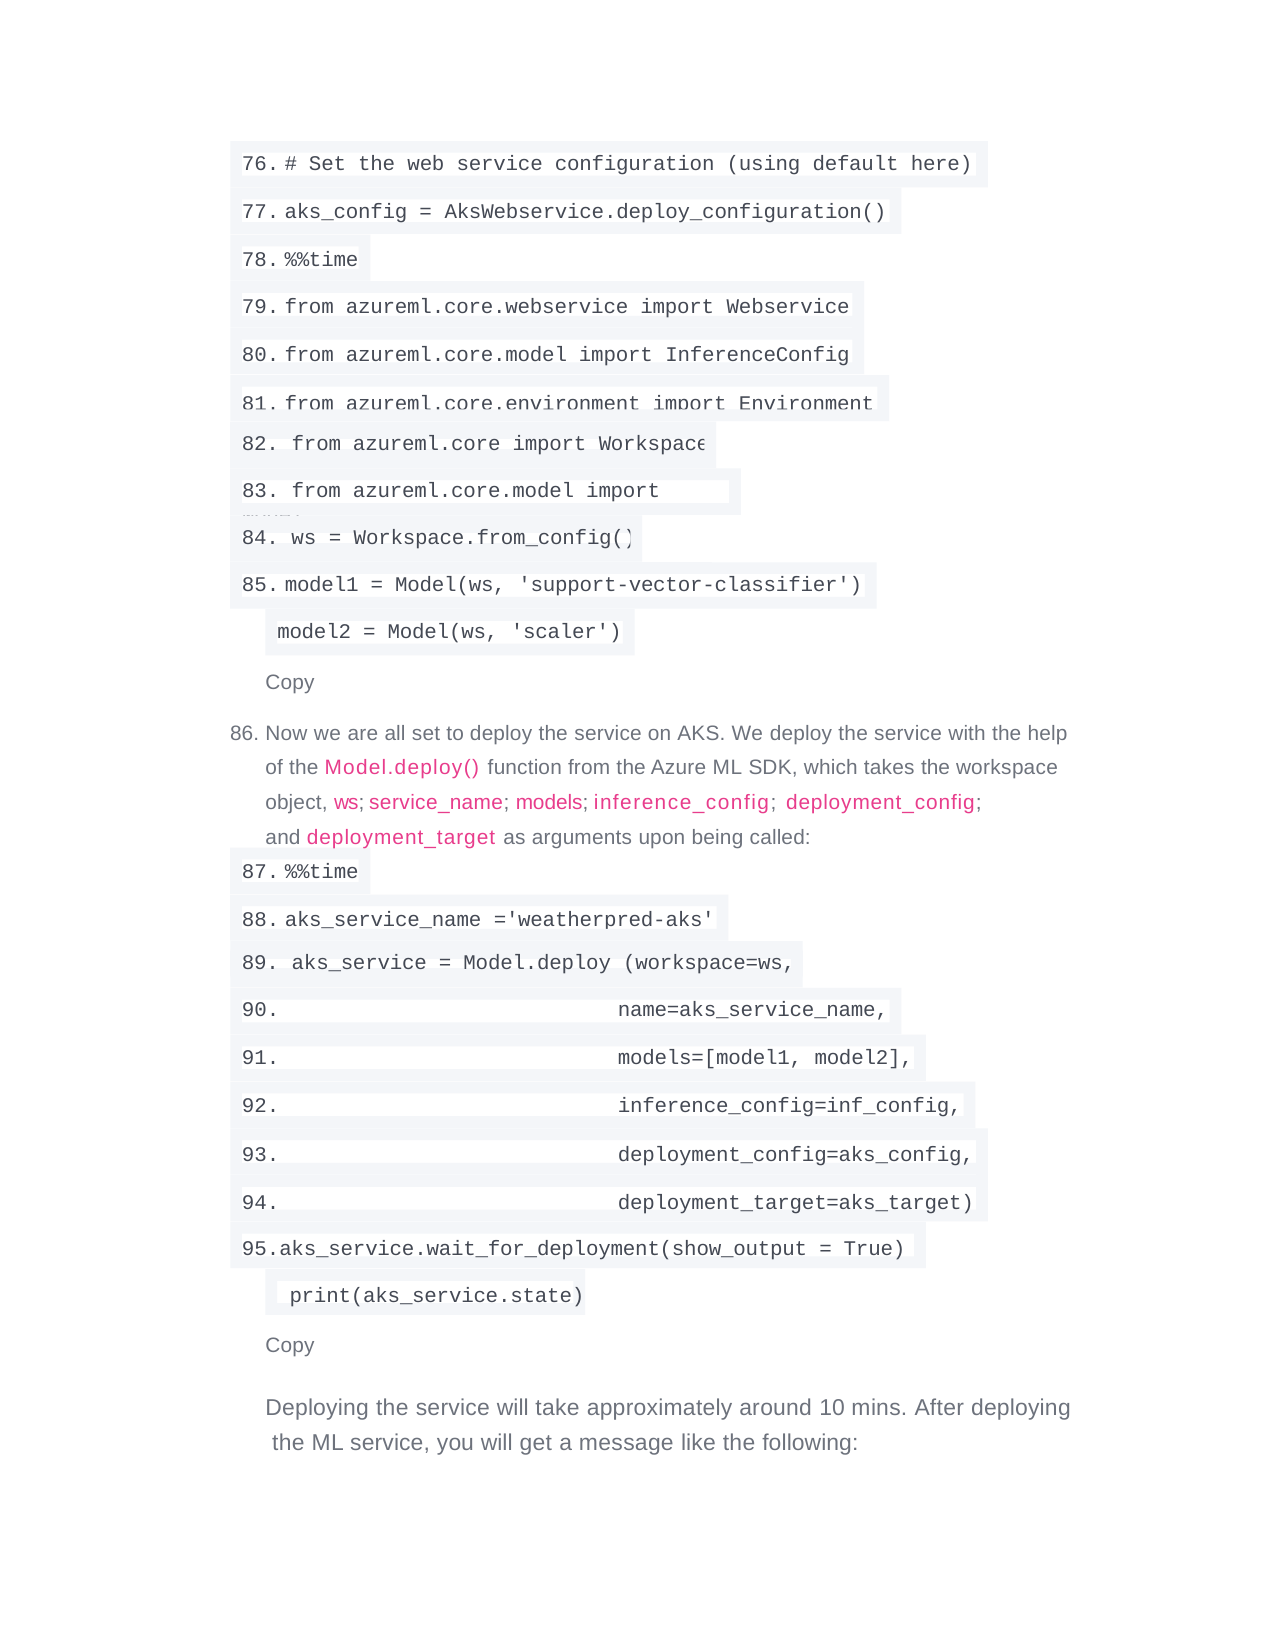

# Set the web service configuration (using default here)

aks_config = AksWebservice.deploy_configuration()

%%time

from azureml.core.webservice import Webservice

from azureml.core.model import InferenceConfig

from azureml.core.environment import Environment

82. from azureml.core import Workspace

83. from azureml.core.model import Model

84. ws = Workspace.from_config()
model1 = Model(ws, 'support-vector-classifier')

model2 = Model(ws, 'scaler')

Copy
Now we are all set to deploy the service on AKS. We deploy the service with the help  of the Model.deploy() function from the Azure ML SDK, which takes the workspace  object, ws; service_name; models; inference_config; deployment_config;
and deployment_target as arguments upon being called:
%%time

aks_service_name ='weatherpred-aks'

89. aks_service = Model.deploy (workspace=ws,
name=aks_service_name,

models=[model1, model2],

inference_config=inf_config,

deployment_config=aks_config,

deployment_target=aks_target)
aks_service.wait_for_deployment(show_output = True)  print(aks_service.state)

Copy

Deploying the service will take approximately around 10 mins. After deploying  the ML service, you will get a message like the following: